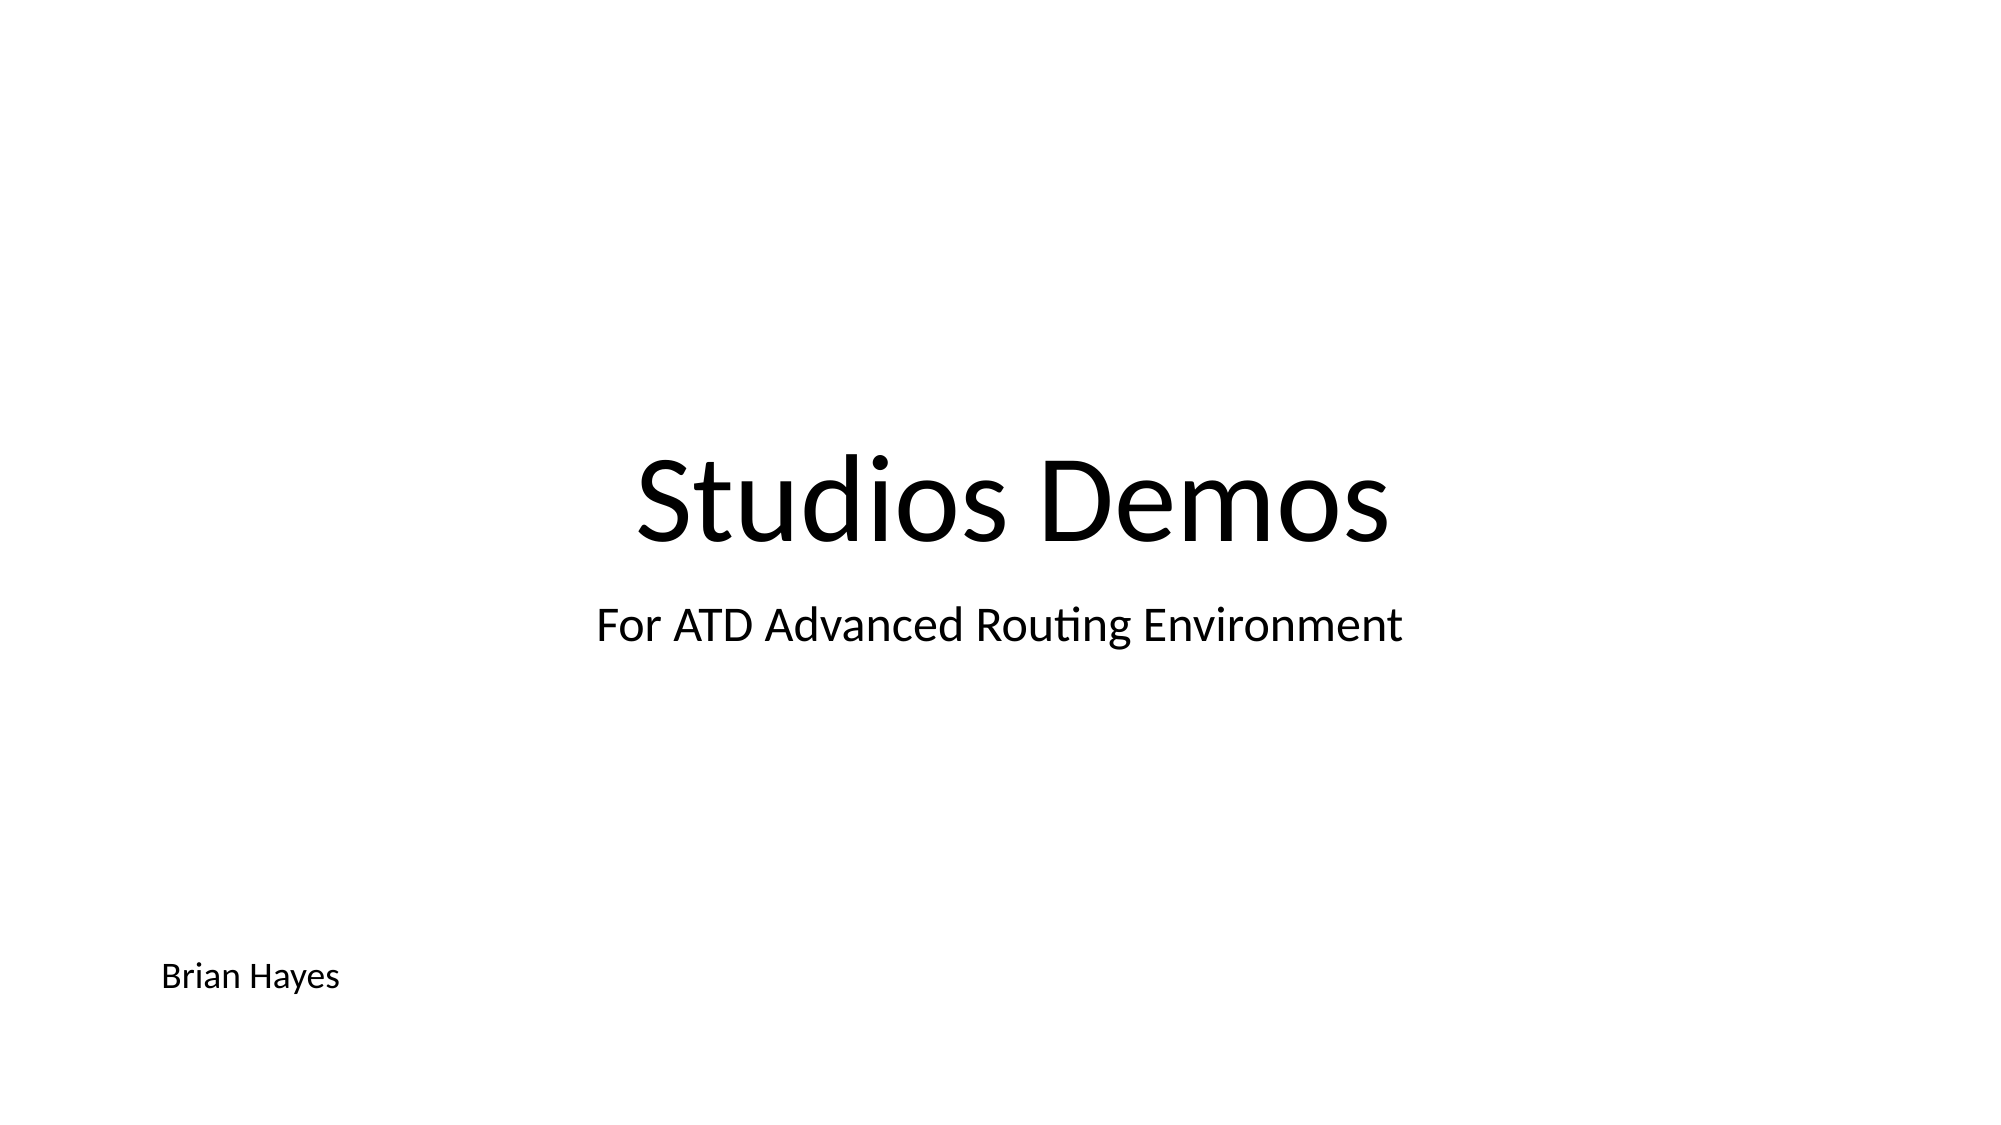

# Studios Demos
For ATD Advanced Routing Environment
Brian Hayes